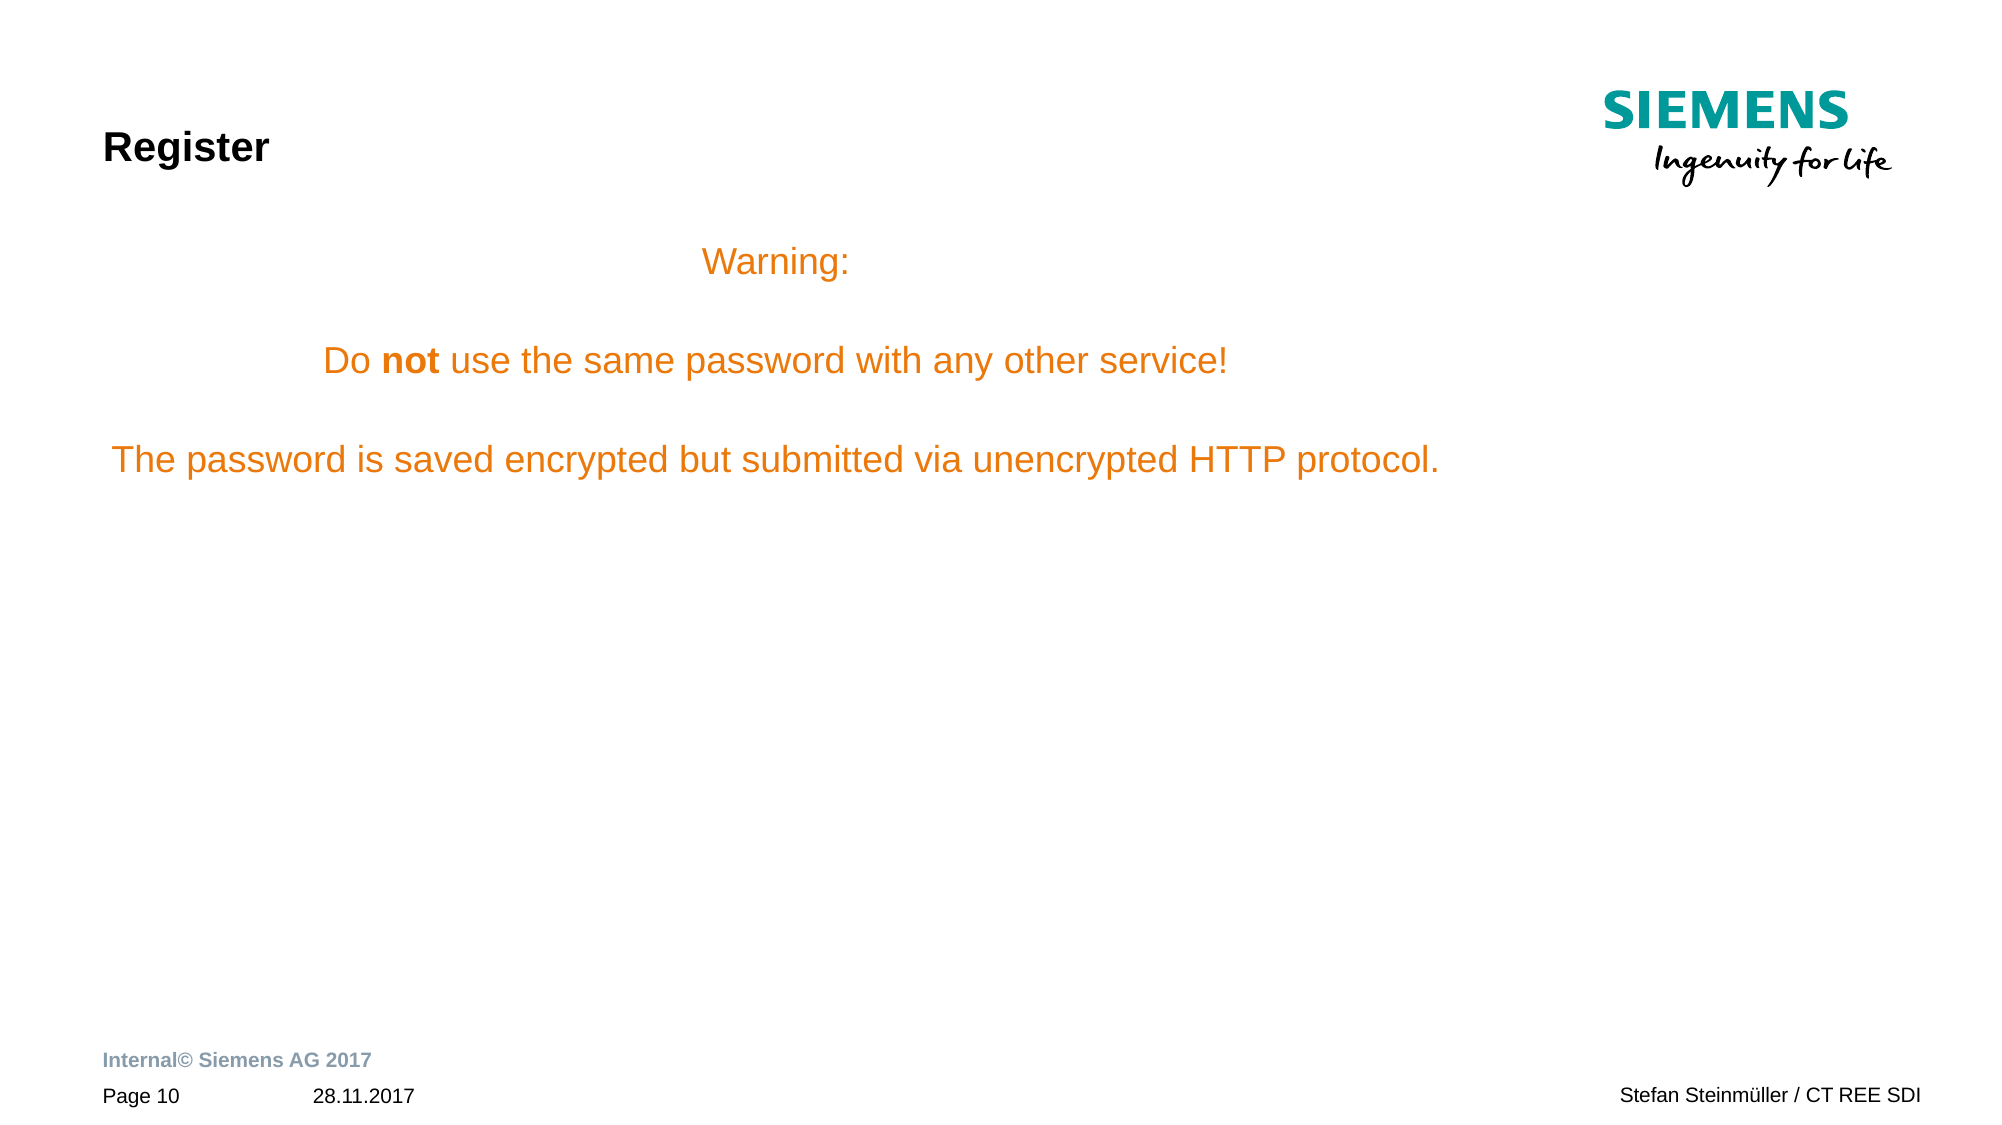

# Register
Warning:

Do not use the same password with any other service!

The password is saved encrypted but submitted via unencrypted HTTP protocol.
28.11.2017
Page 10
Stefan Steinmüller / CT REE SDI